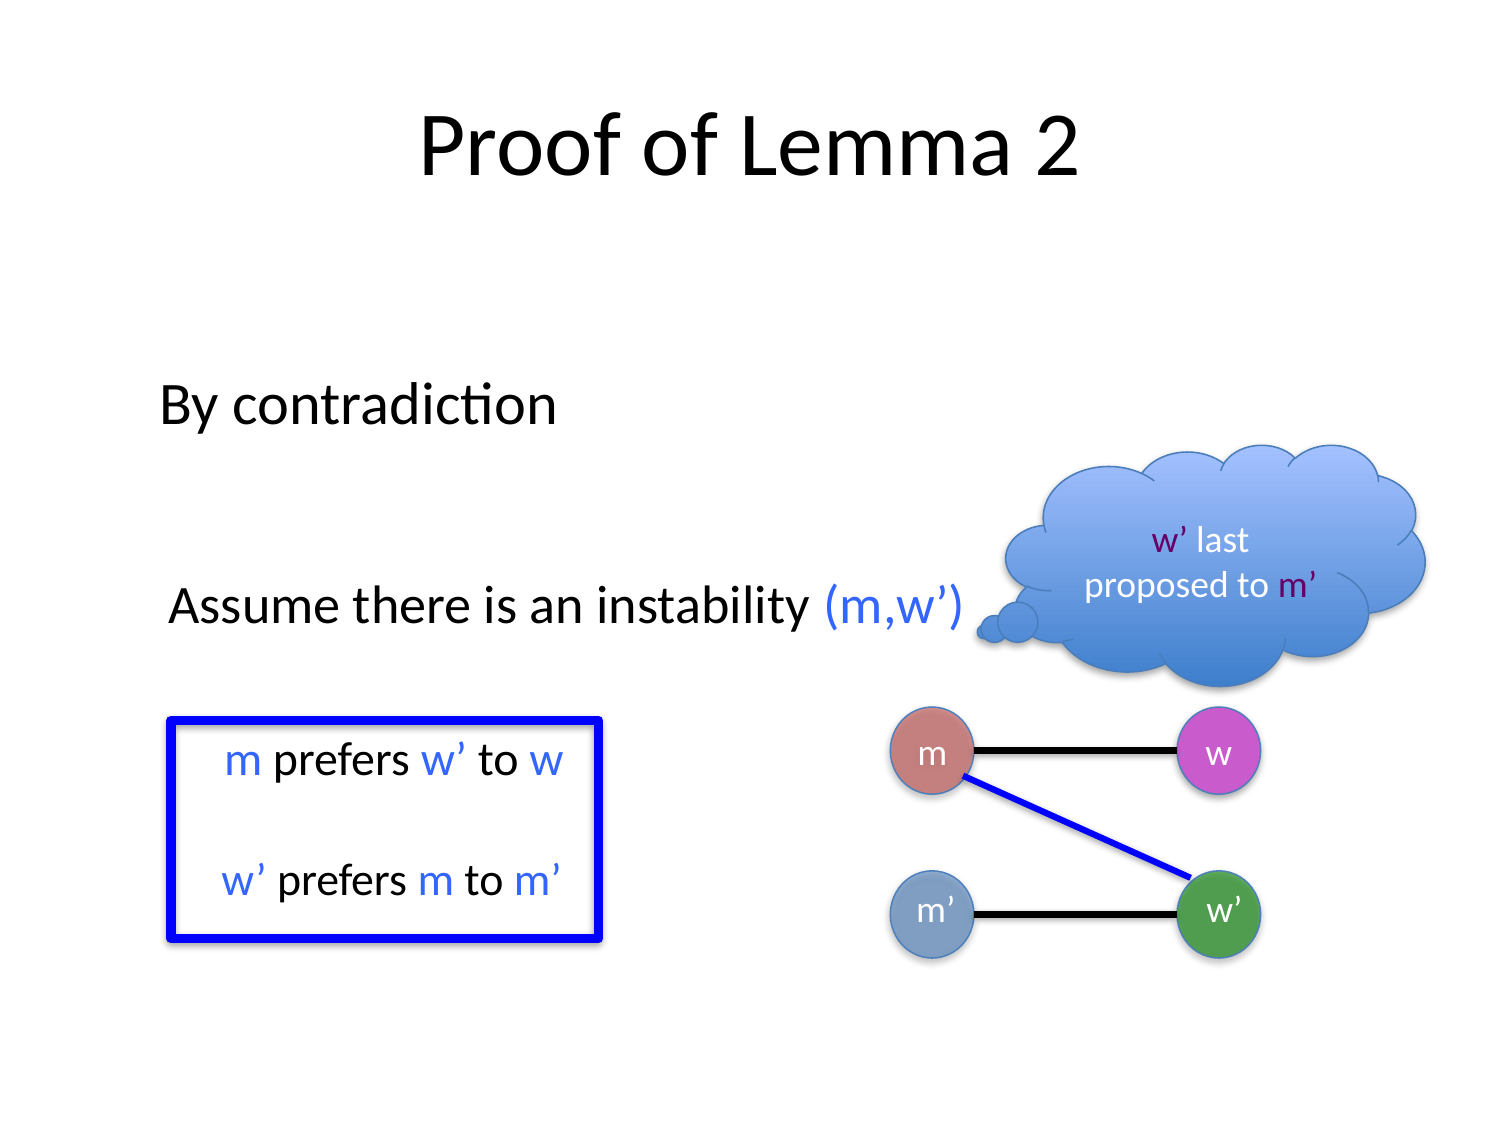

# Proof of Lemma 2
By contradiction
w’ last proposed to m’
Assume there is an instability (m,w’)
m
w

m prefers w’ to w
w’ prefers m to m’

m’
w’